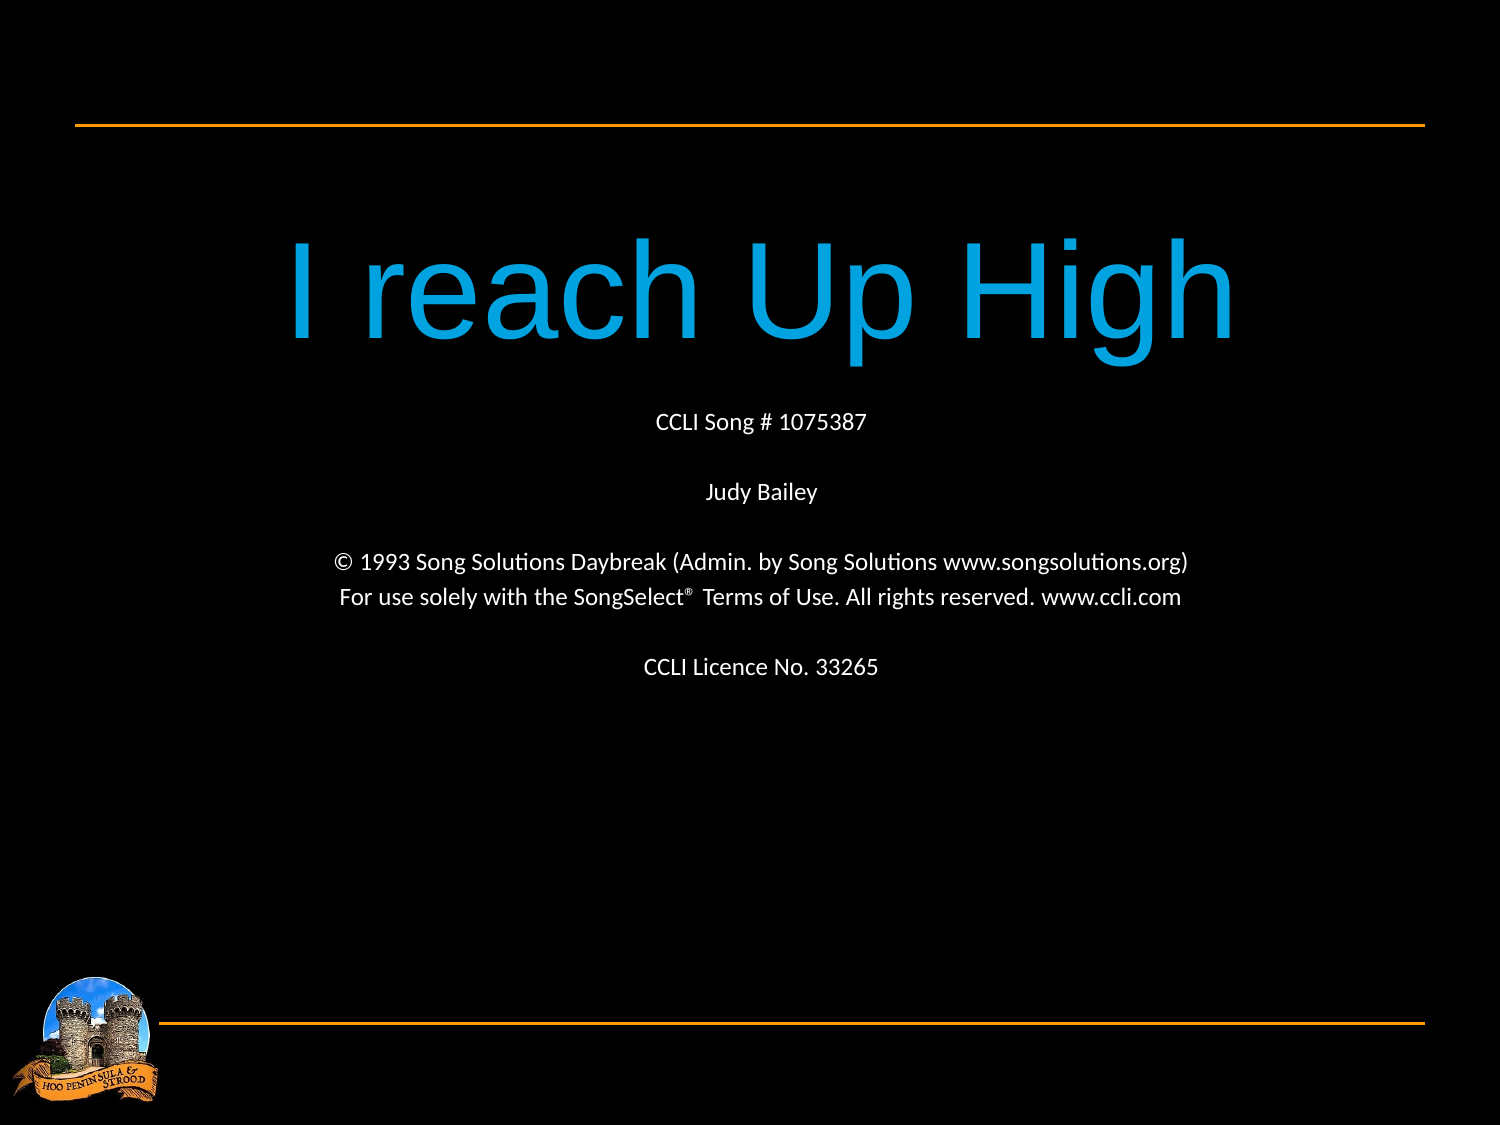

I reach Up High

CCLI Song # 1075387

Judy Bailey

© 1993 Song Solutions Daybreak (Admin. by Song Solutions www.songsolutions.org)
For use solely with the SongSelect® Terms of Use. All rights reserved. www.ccli.com

CCLI Licence No. 33265